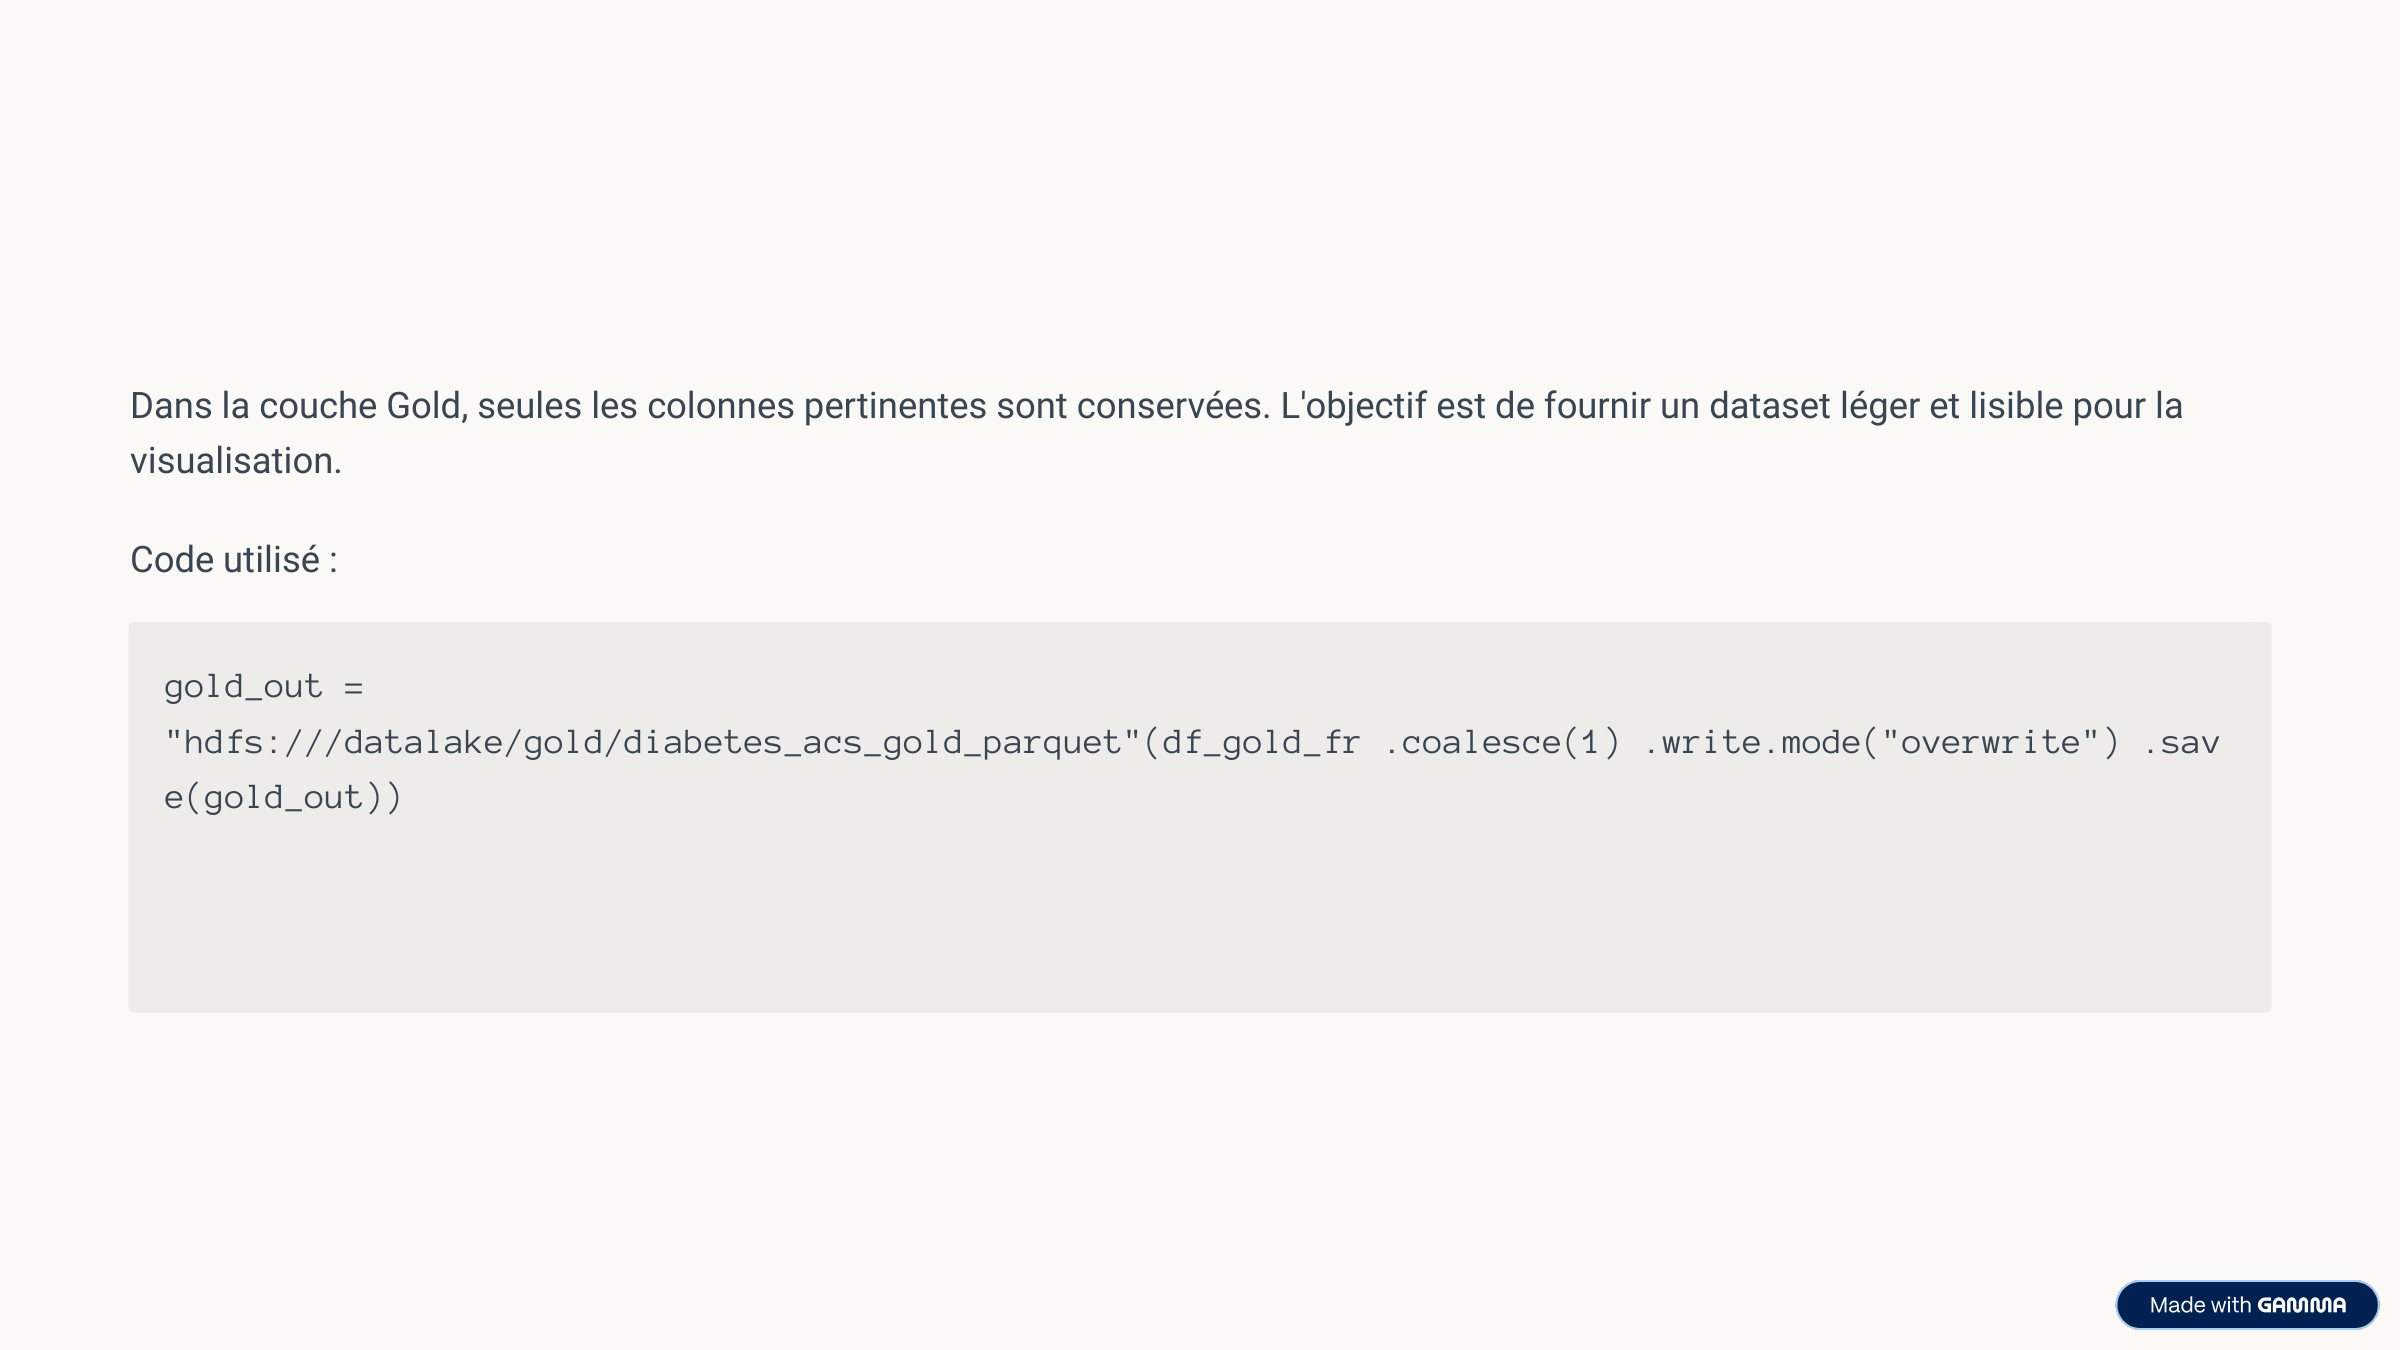

Dans la couche Gold, seules les colonnes pertinentes sont conservées. L'objectif est de fournir un dataset léger et lisible pour la visualisation.
Code utilisé :

gold_out = "hdfs:///datalake/gold/diabetes_acs_gold_parquet"(df_gold_fr .coalesce(1) .write.mode("overwrite") .save(gold_out))